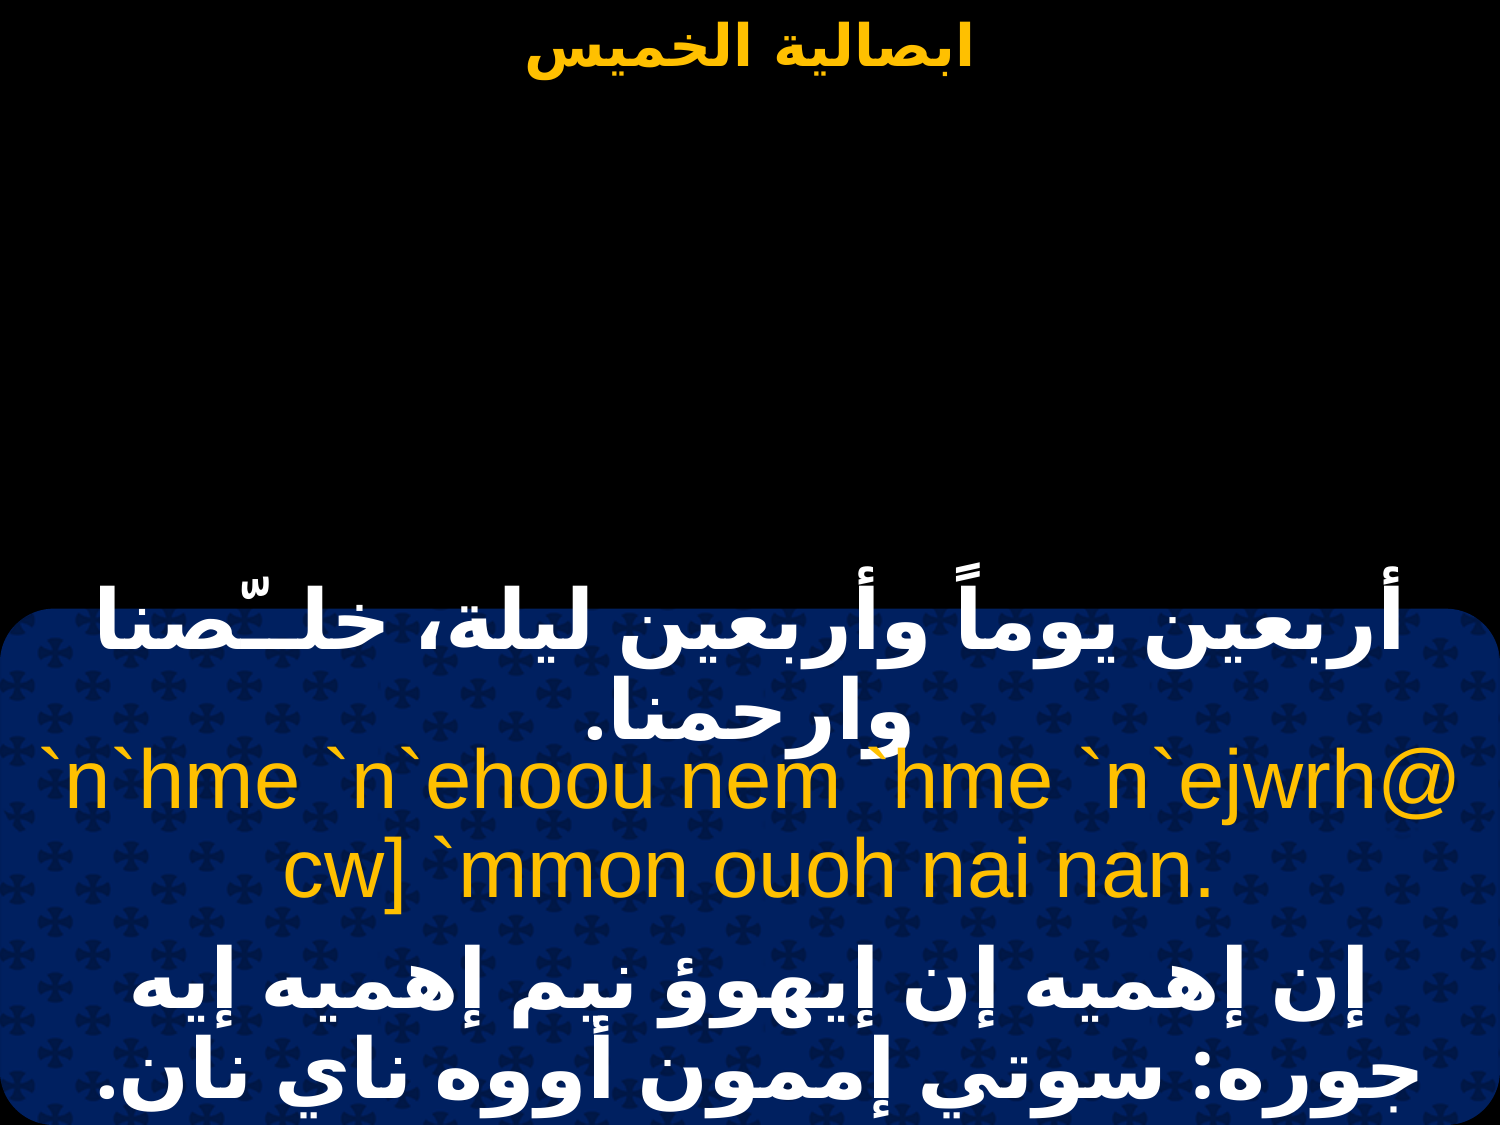

#
أربعين يوماً وأربعين ليلة، خلــّصنا وارحمنا.
`n`hme `n`ehoou nem `hme `n`ejwrh@ cw] `mmon ouoh nai nan.
إن إهميه إن إيهوؤ نيم إهميه إيه جوره: سوتي إممون أووه ناي نان.